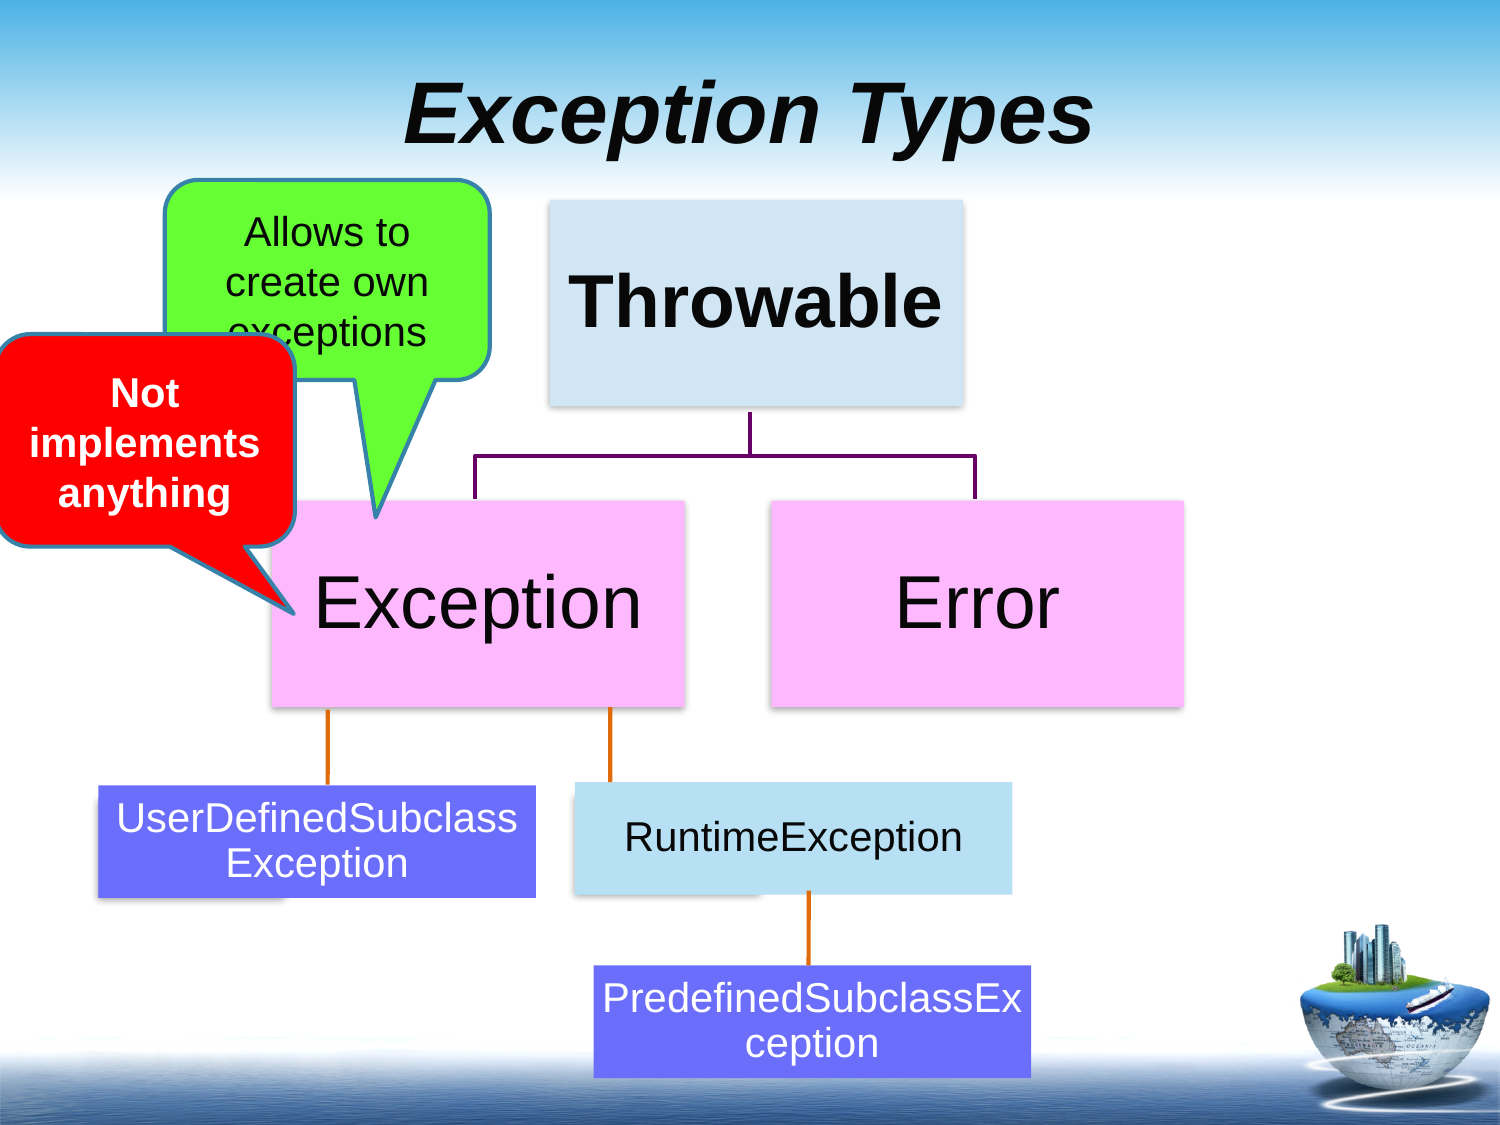

# Exception Types
Allows to create own exceptions

Throwable
Not implements anything

Exception

Error
RuntimeException

UserDefinedSubclassException

PredefinedSubclassException